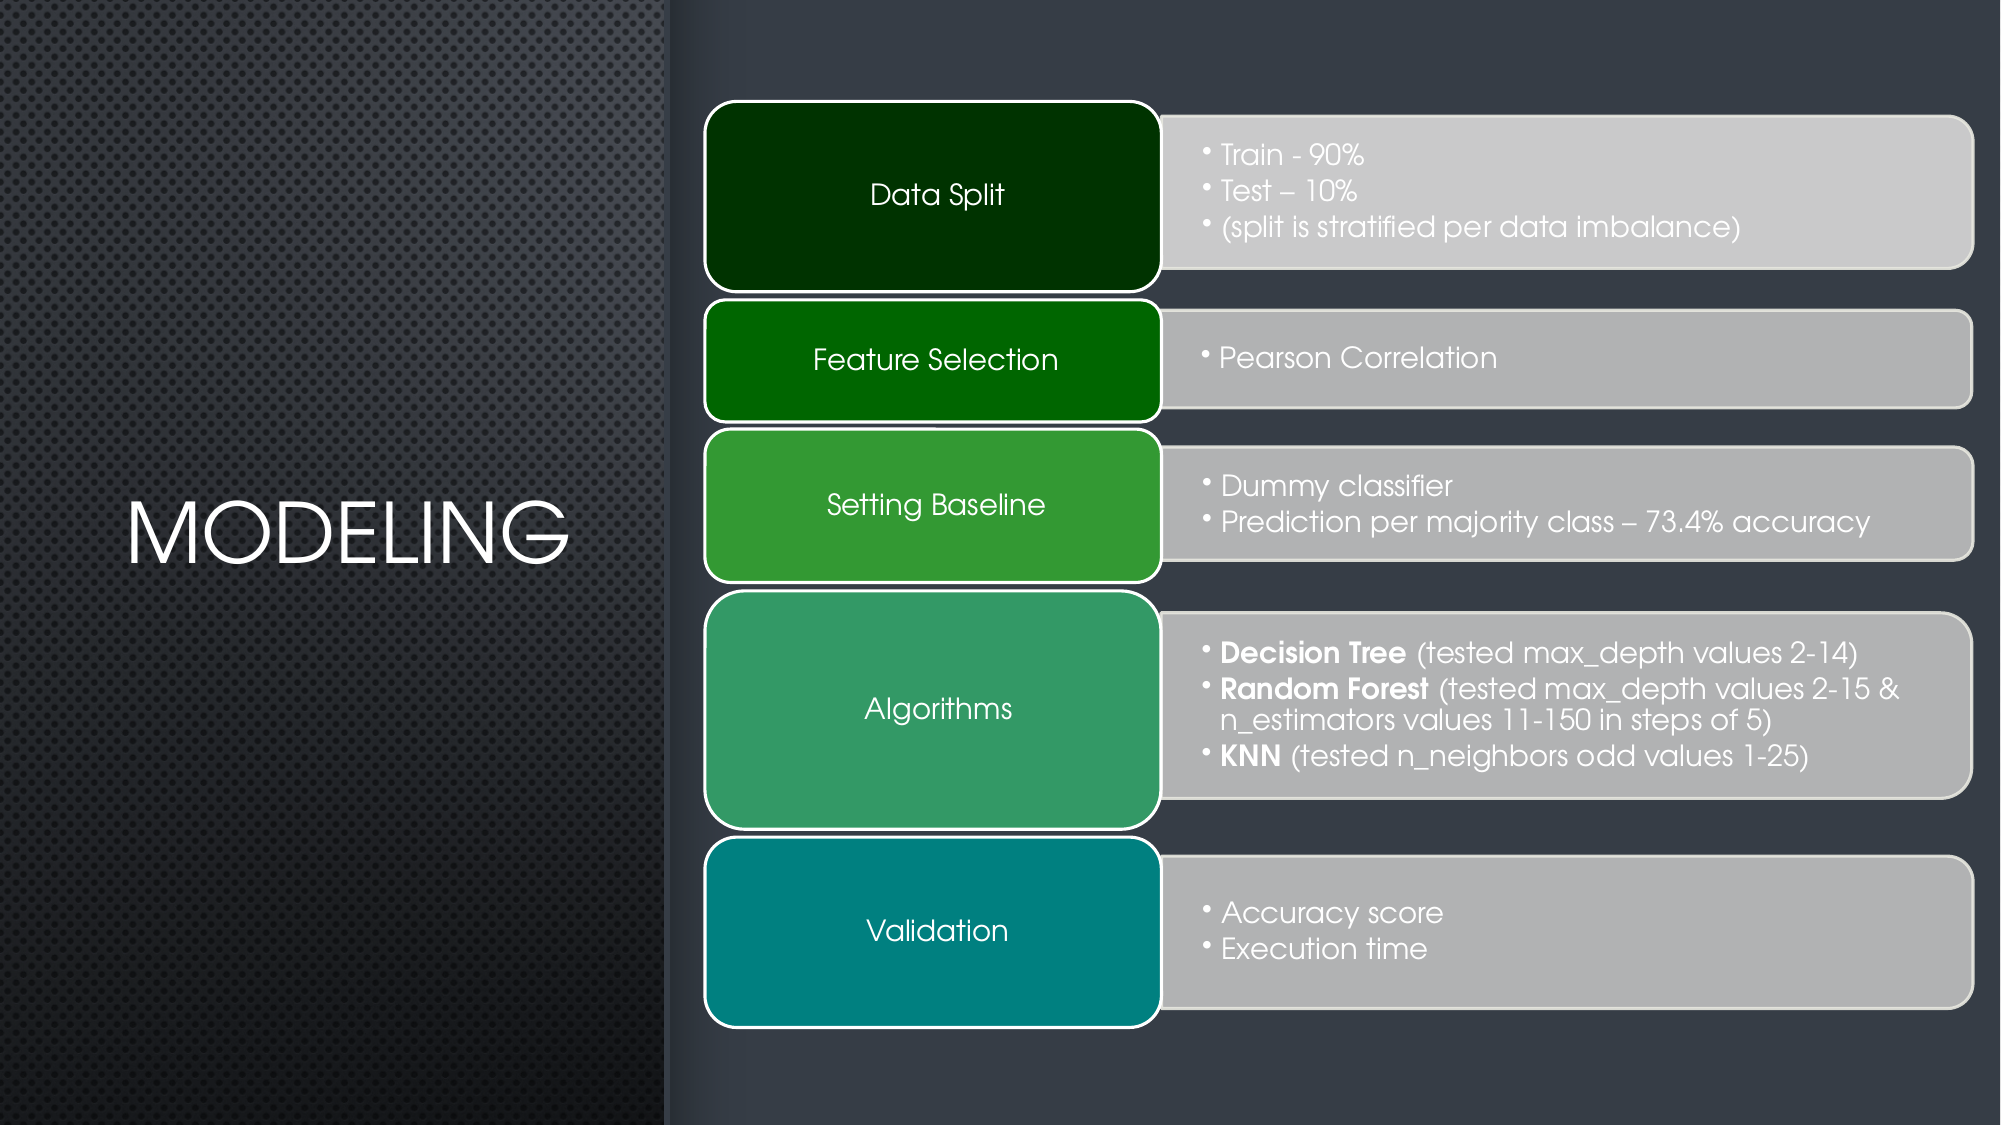

Train - 90%
Test – 10%
(split is stratified per data imbalance)
Data Split
Pearson Correlation
Feature Selection

Dummy classifier
Prediction per majority class – 73.4% accuracy

Setting Baseline
Decision Tree (tested max_depth values 2-14)
Random Forest (tested max_depth values 2-15 & n_estimators values 11-150 in steps of 5)
KNN (tested n_neighbors odd values 1-25)
Algorithms
Accuracy score
Execution time
Validation
# Modeling